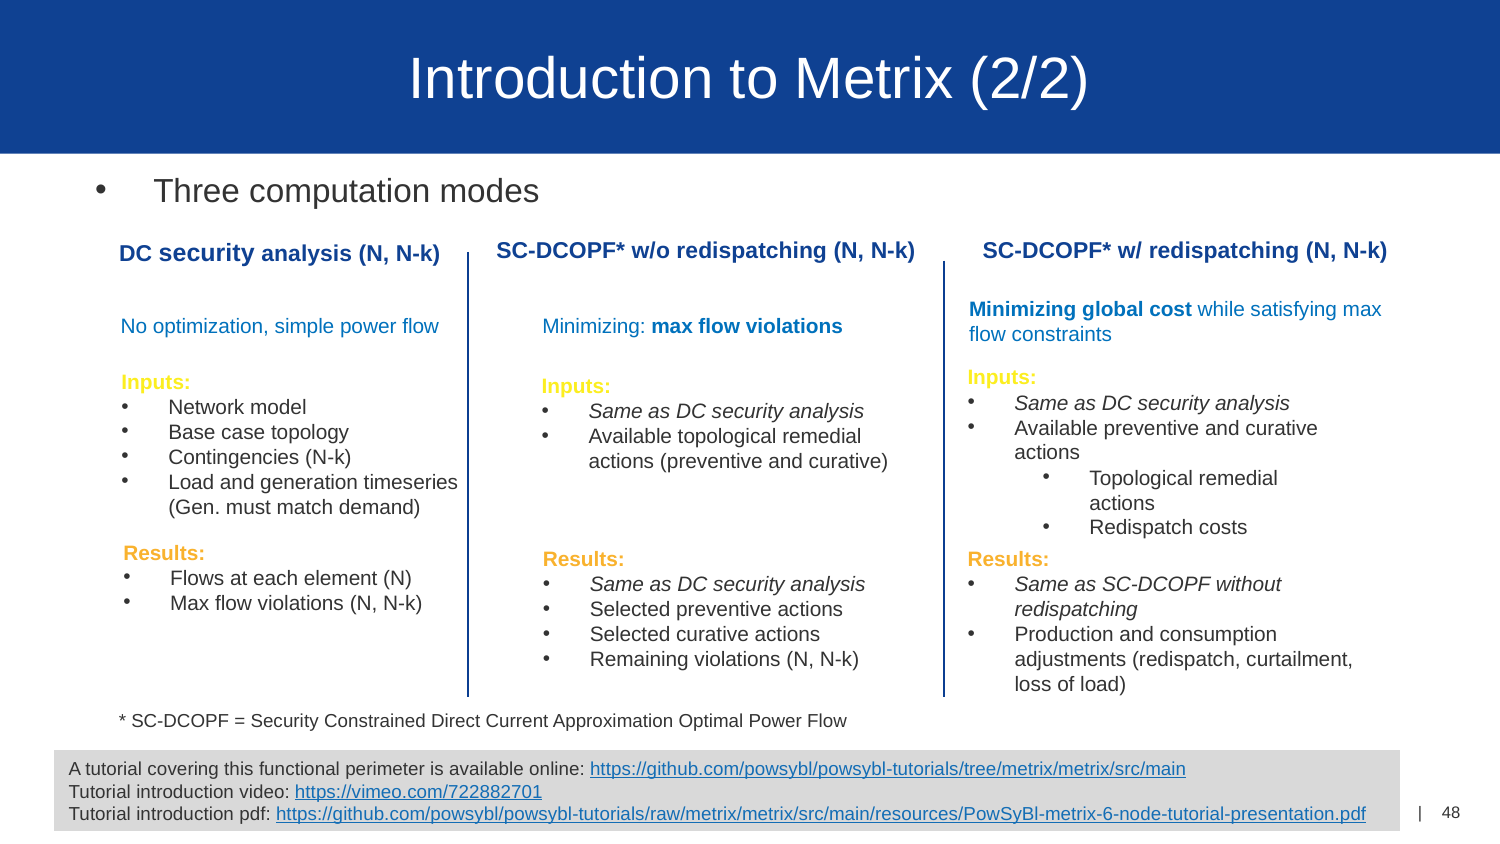

# Introduction to Metrix (2/2)
Three computation modes
SC-DCOPF* w/o redispatching (N, N-k)
DC security analysis (N, N-k)
SC-DCOPF* w/ redispatching (N, N-k)
Minimizing global cost while satisfying max flow constraints
No optimization, simple power flow
Minimizing: max flow violations
Inputs:
Same as DC security analysis
Available preventive and curative actions
Topological remedial actions
Redispatch costs
Inputs:
Network model
Base case topology
Contingencies (N-k)
Load and generation timeseries (Gen. must match demand)
Inputs:
Same as DC security analysis
Available topological remedial actions (preventive and curative)
Results:
Flows at each element (N)
Max flow violations (N, N-k)
Results:
Same as SC-DCOPF without redispatching
Production and consumption adjustments (redispatch, curtailment, loss of load)
Results:
Same as DC security analysis
Selected preventive actions
Selected curative actions
Remaining violations (N, N-k)
* SC-DCOPF = Security Constrained Direct Current Approximation Optimal Power Flow
A tutorial covering this functional perimeter is available online: https://github.com/powsybl/powsybl-tutorials/tree/metrix/metrix/src/main
Tutorial introduction video: https://vimeo.com/722882701
Tutorial introduction pdf: https://github.com/powsybl/powsybl-tutorials/raw/metrix/metrix/src/main/resources/PowSyBl-metrix-6-node-tutorial-presentation.pdf